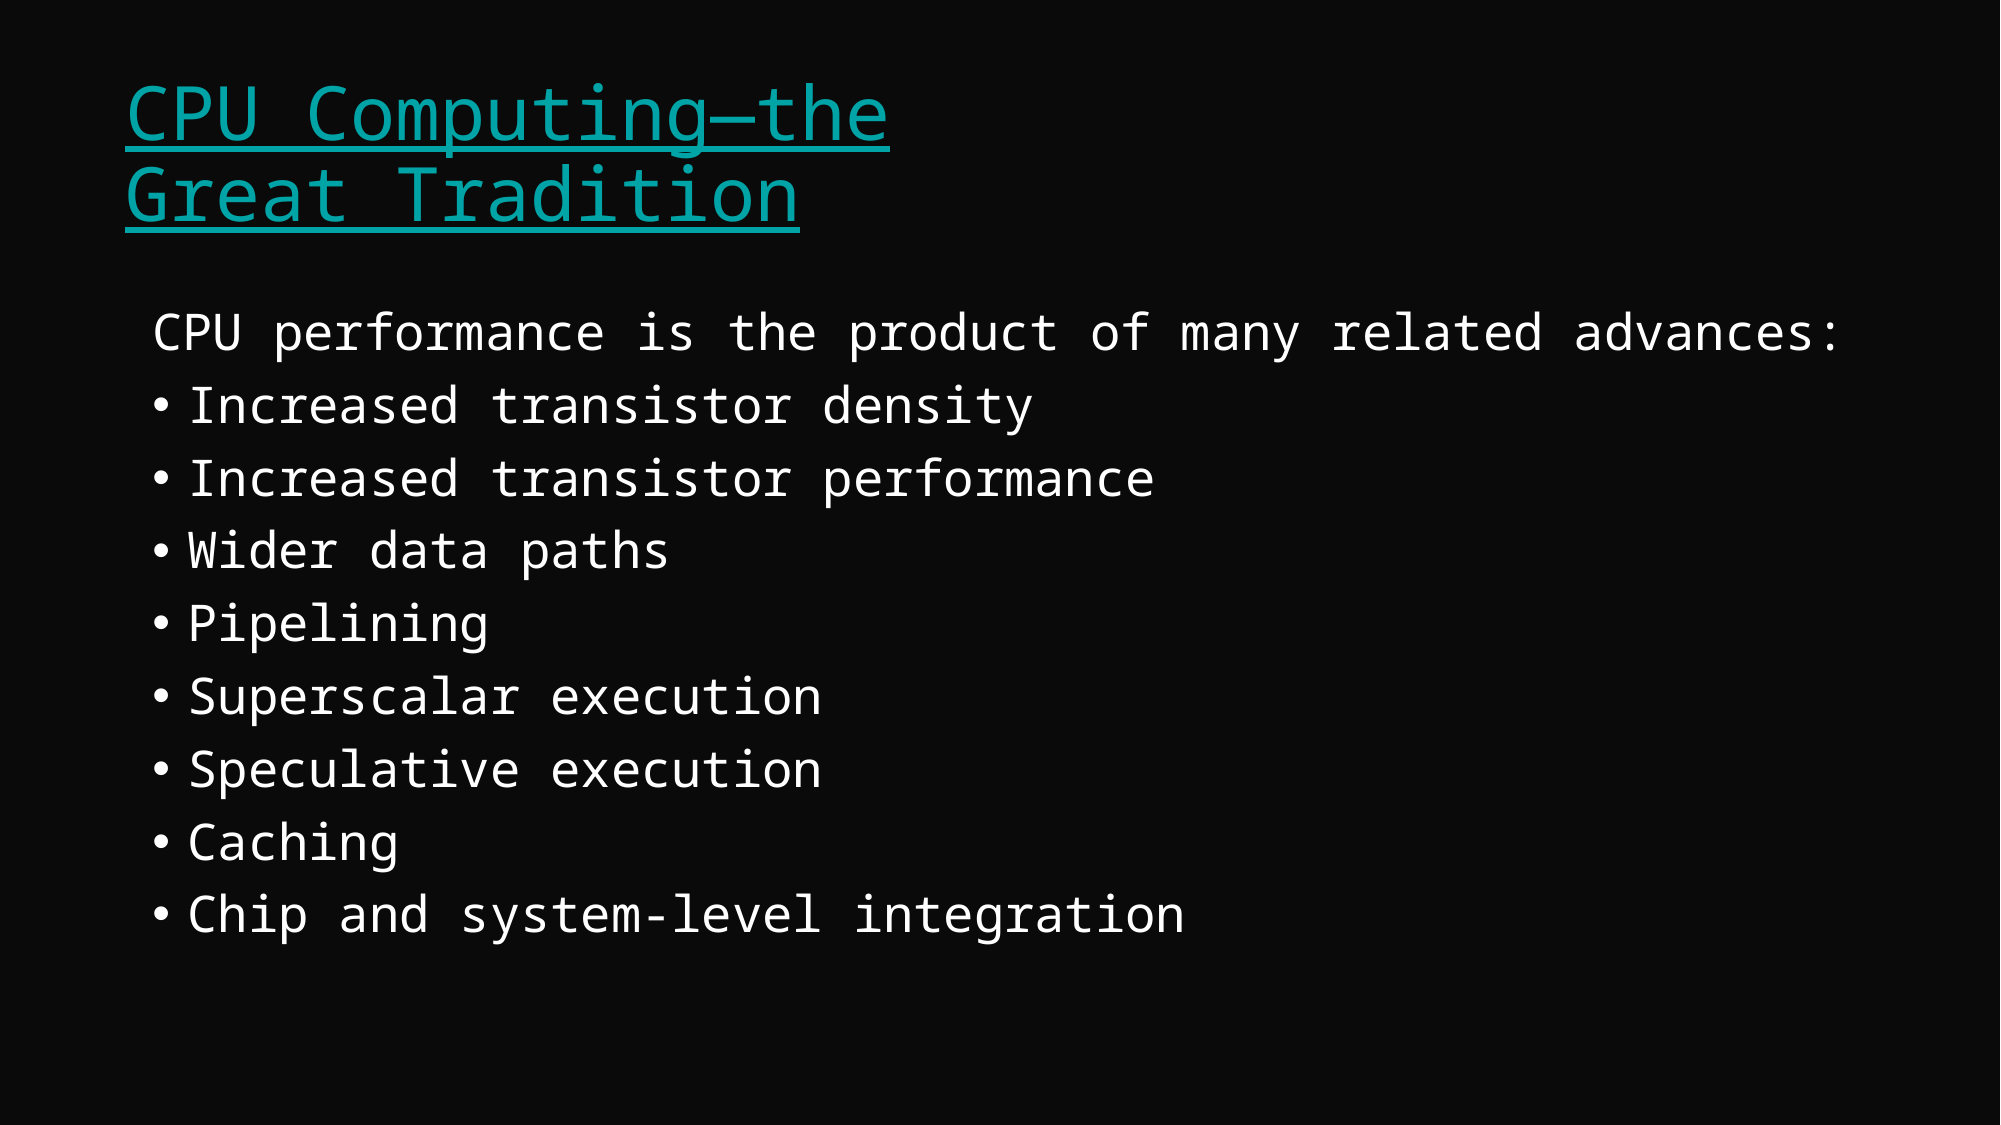

# CPU Computing—the Great Tradition
CPU performance is the product of many related advances:
Increased transistor density
Increased transistor performance
Wider data paths
Pipelining
Superscalar execution
Speculative execution
Caching
Chip and system-level integration